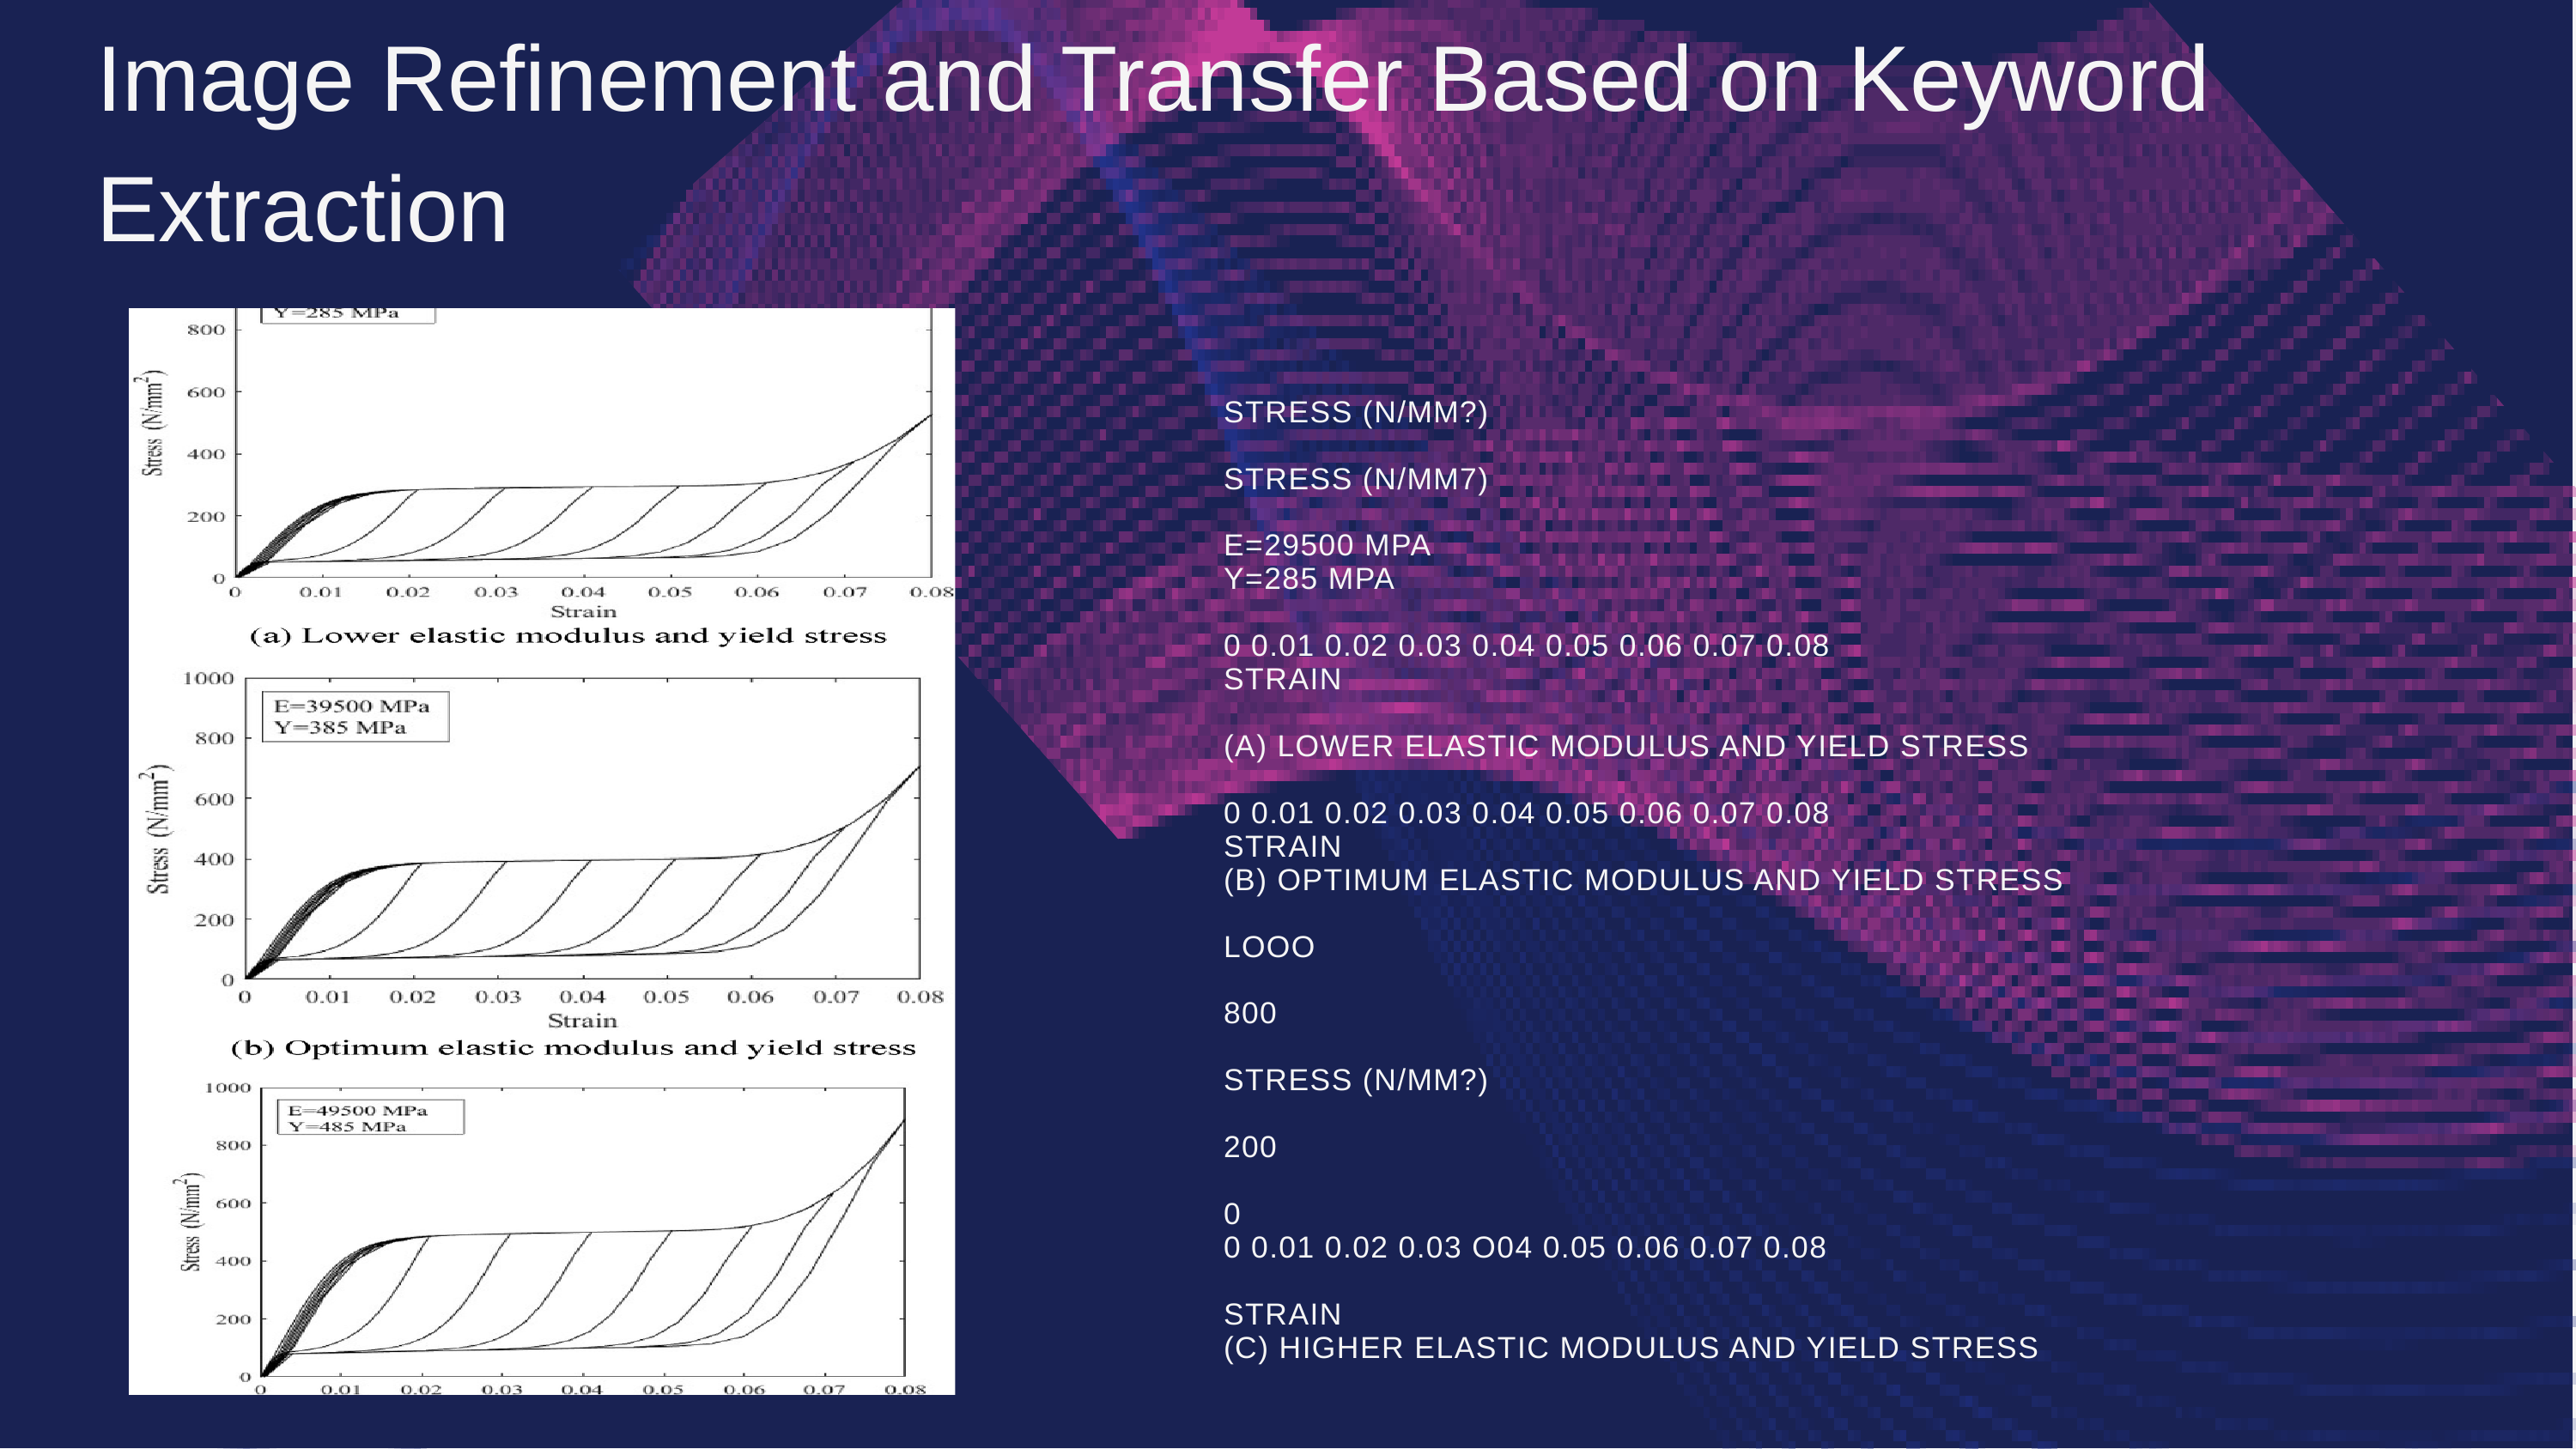

Image Refinement and Transfer Based on Keyword Extraction

STRESS (N/MM?)

STRESS (N/MM7)

E=29500 MPA
Y=285 MPA

0 0.01 0.02 0.03 0.04 0.05 0.06 0.07 0.08
STRAIN

(A) LOWER ELASTIC MODULUS AND YIELD STRESS

0 0.01 0.02 0.03 0.04 0.05 0.06 0.07 0.08
STRAIN
(B) OPTIMUM ELASTIC MODULUS AND YIELD STRESS

LOOO

800

STRESS (N/MM?)

200

0
0 0.01 0.02 0.03 O04 0.05 0.06 0.07 0.08

STRAIN
(C) HIGHER ELASTIC MODULUS AND YIELD STRESS